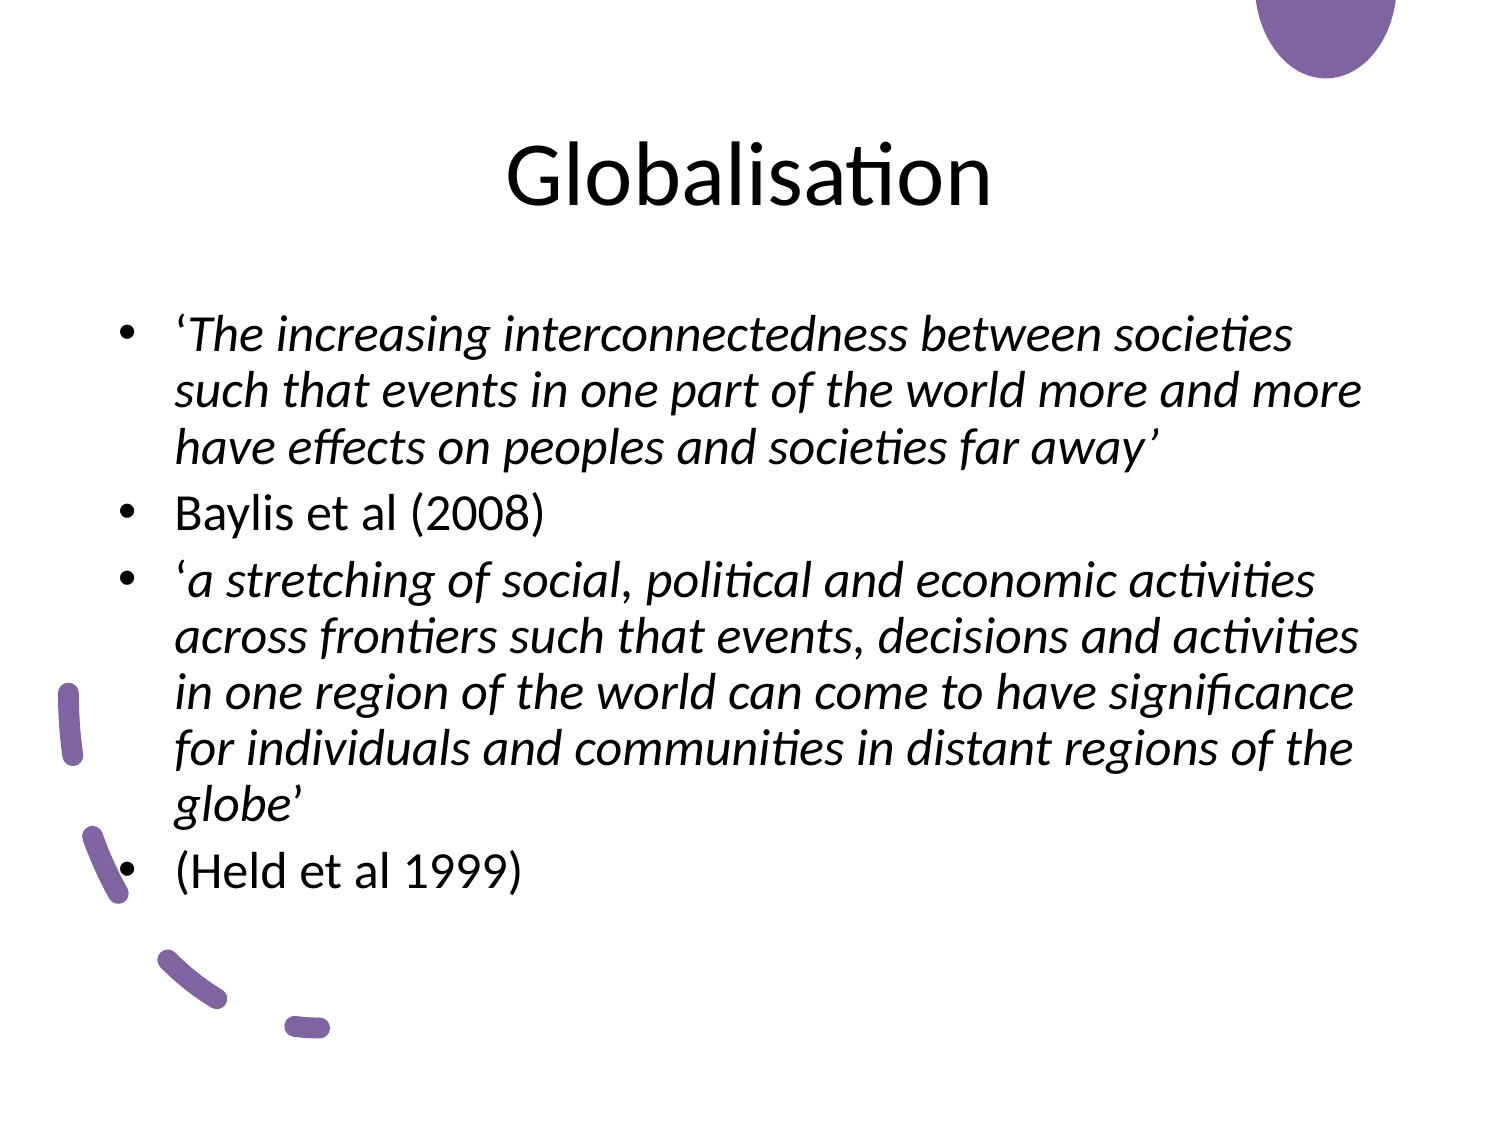

# Globalisation
‘The increasing interconnectedness between societies such that events in one part of the world more and more have effects on peoples and societies far away’
Baylis et al (2008)
‘a stretching of social, political and economic activities across frontiers such that events, decisions and activities in one region of the world can come to have significance for individuals and communities in distant regions of the globe’
(Held et al 1999)